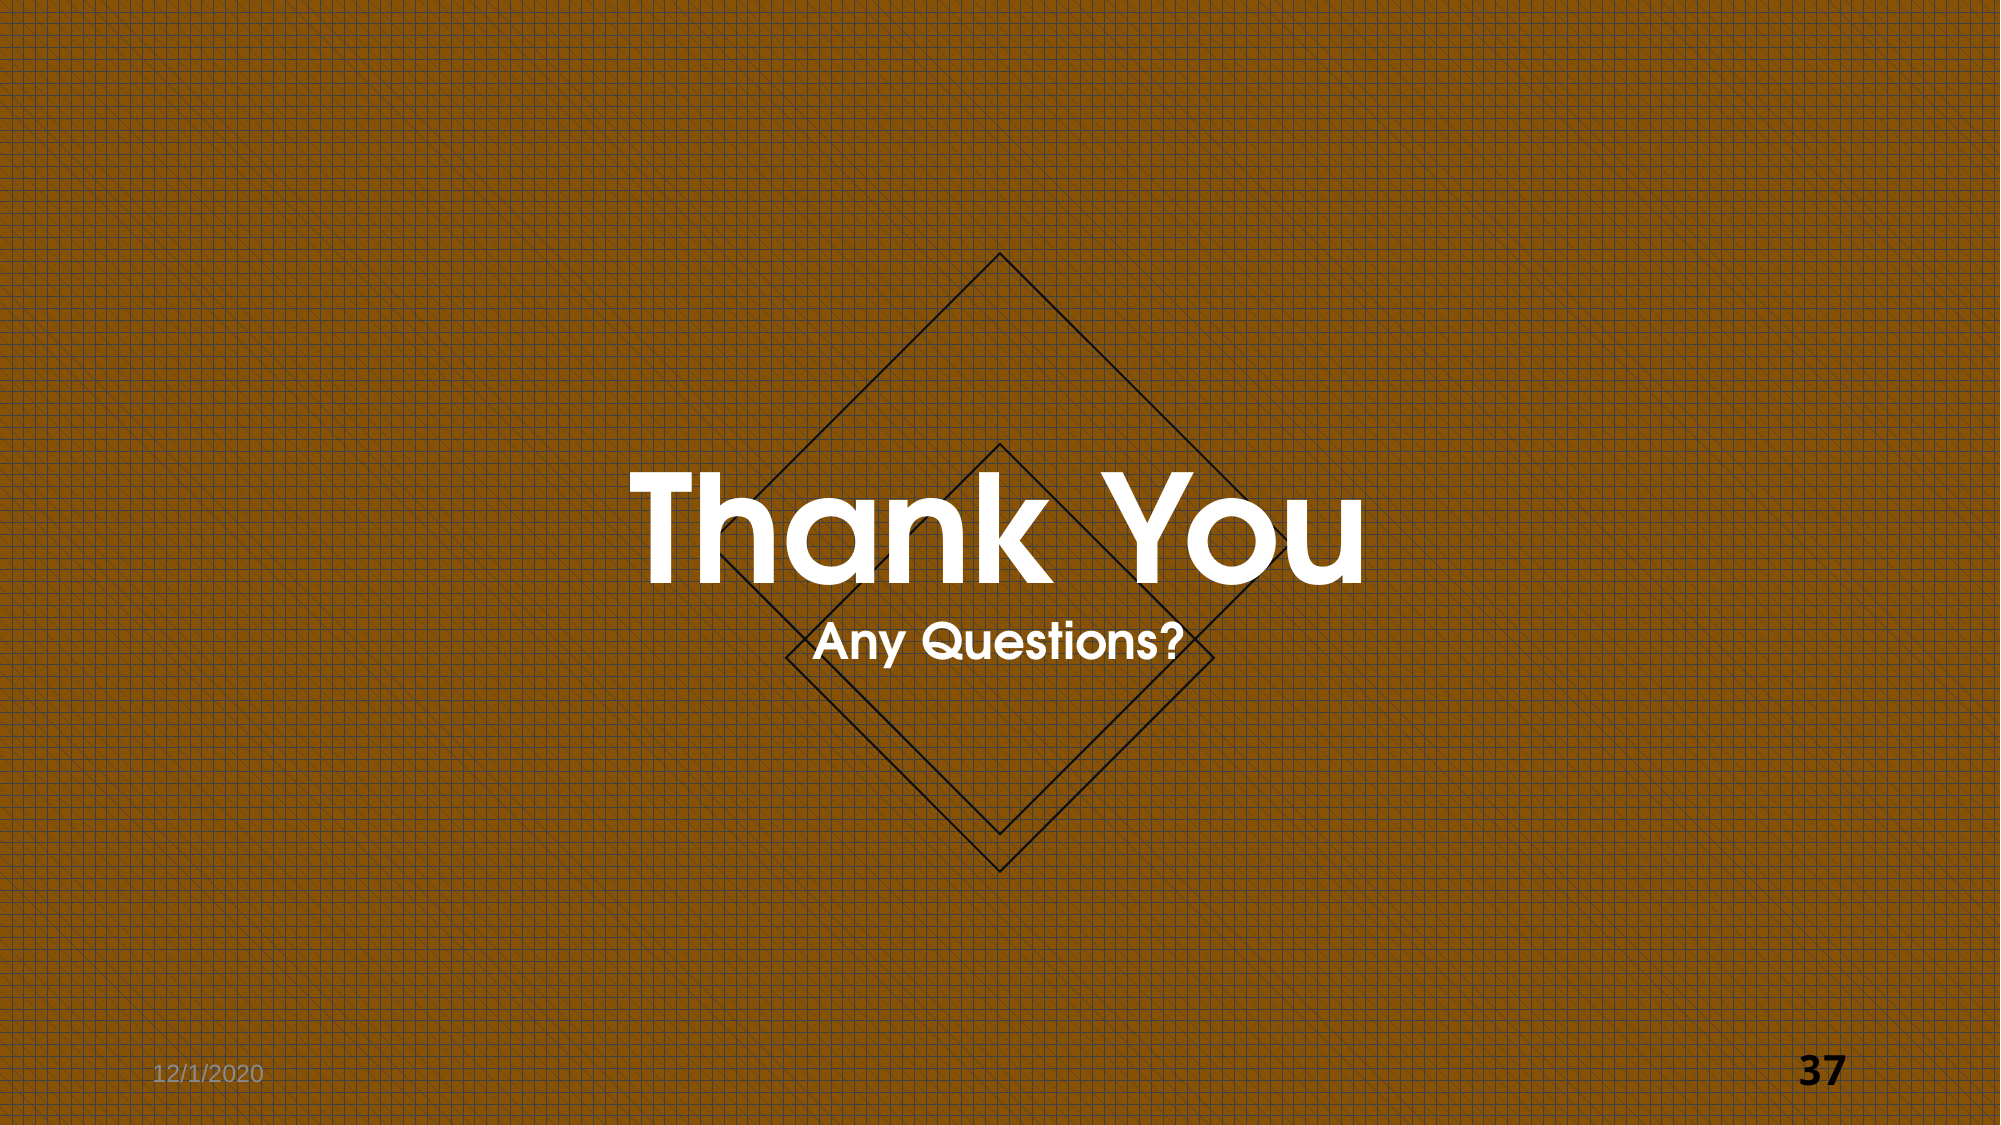

# Thank You Any Questions?
12/1/2020
37